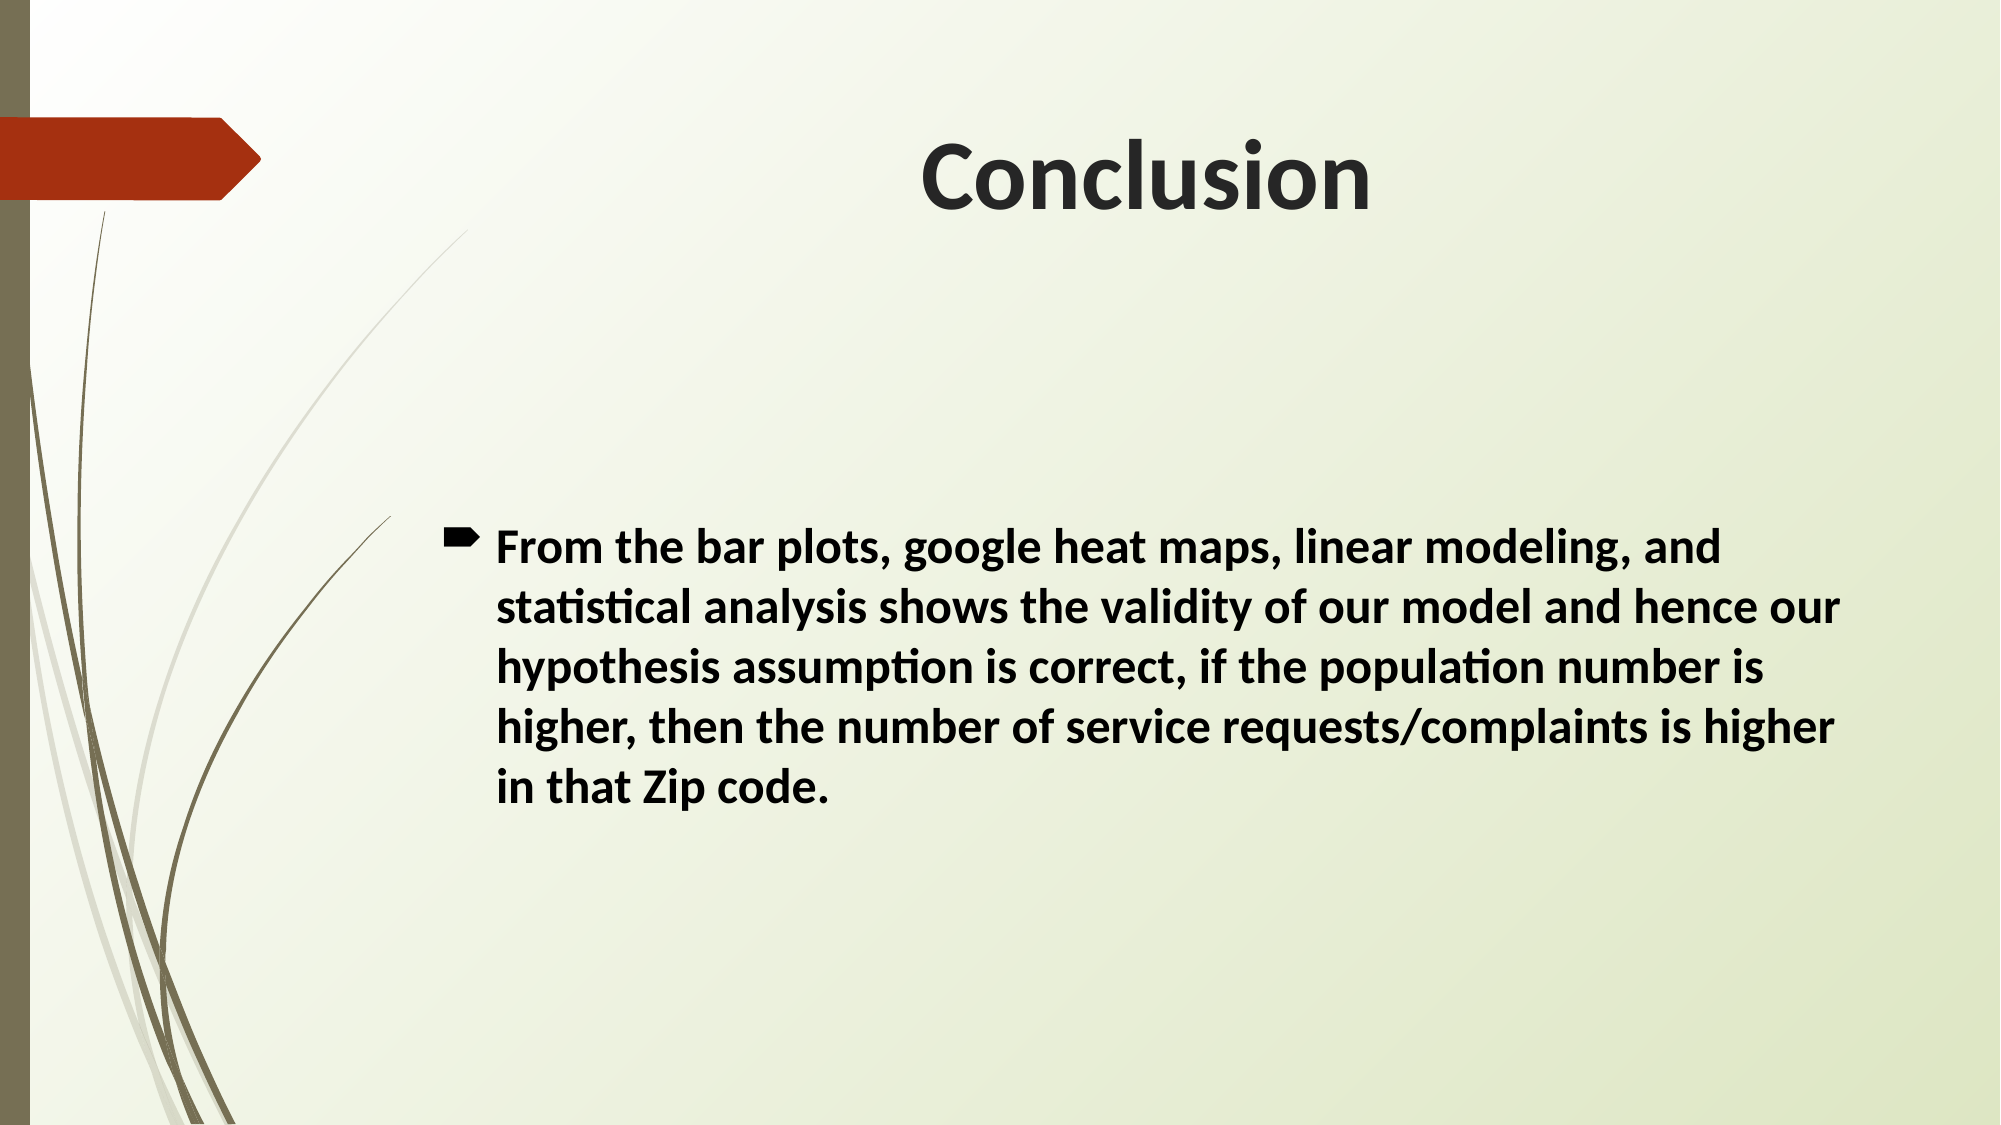

# Conclusion

From the bar plots, google heat maps, linear modeling, and statistical analysis shows the validity of our model and hence our hypothesis assumption is correct, if the population number is higher, then the number of service requests/complaints is higher in that Zip code.